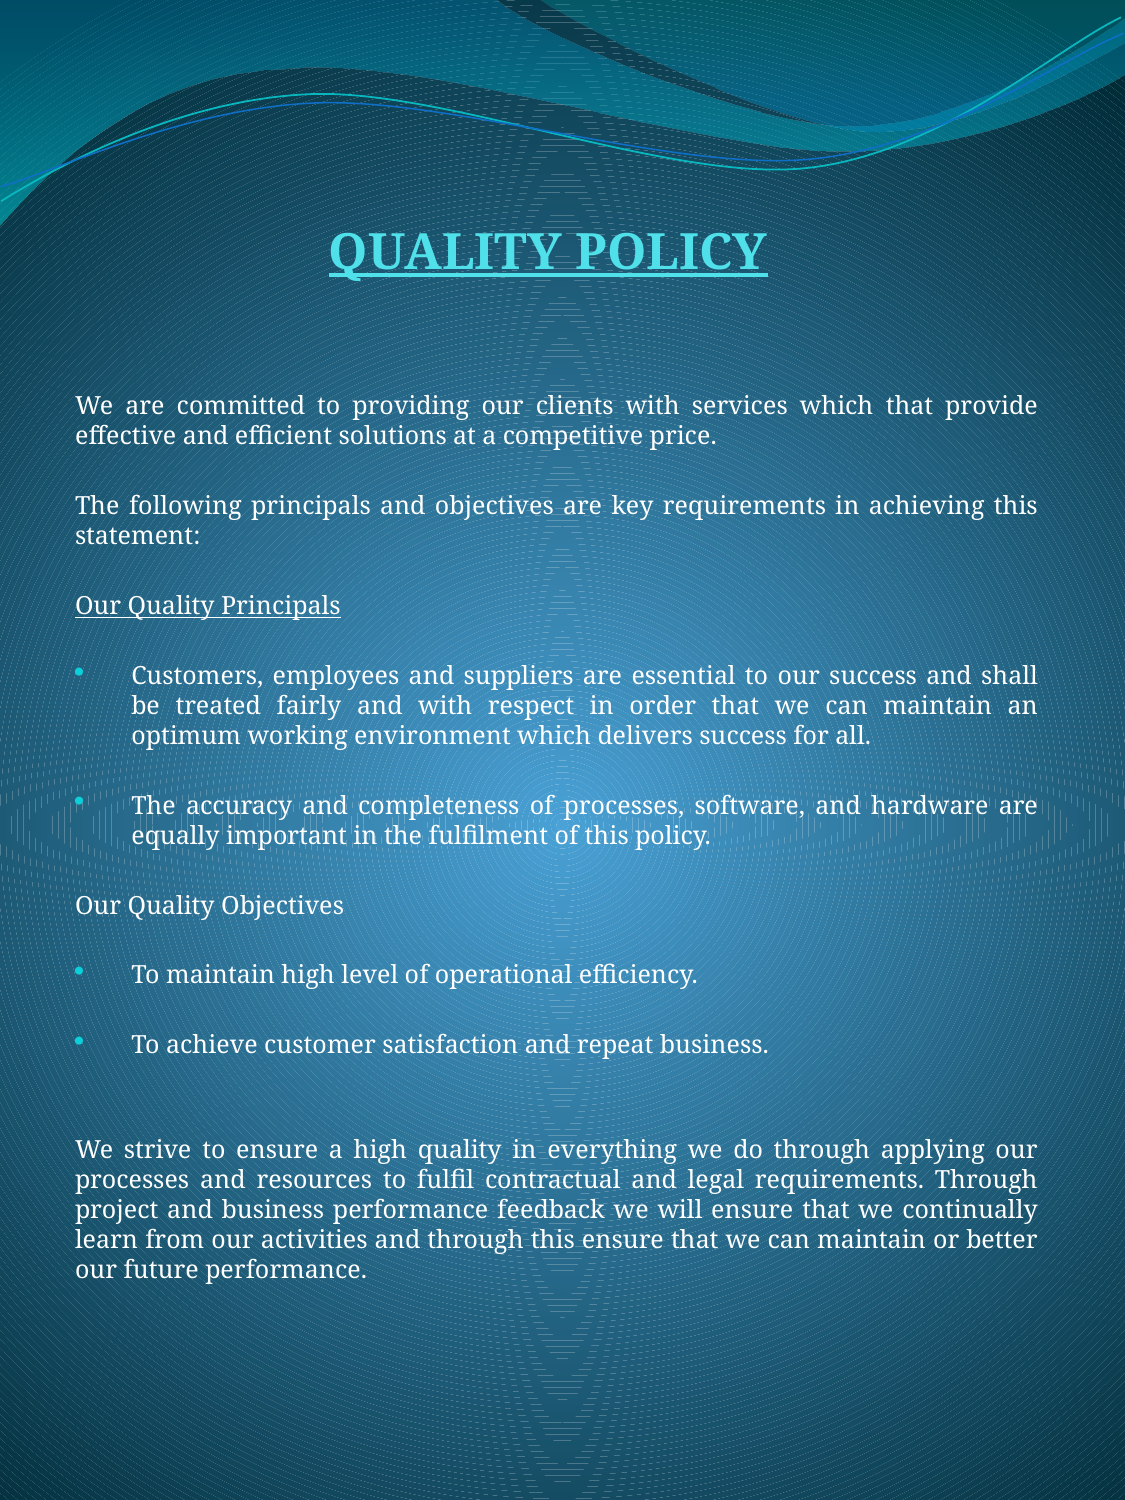

# QUALITY POLICY

We are committed to providing our clients with services which that provide effective and efficient solutions at a competitive price.

The following principals and objectives are key requirements in achieving this statement:

Our Quality Principals

Customers, employees and suppliers are essential to our success and shall be treated fairly and with respect in order that we can maintain an optimum working environment which delivers success for all.

The accuracy and completeness of processes, software, and hardware are equally important in the fulfilment of this policy.

Our Quality Objectives

To maintain high level of operational efficiency.

To achieve customer satisfaction and repeat business.

We strive to ensure a high quality in everything we do through applying our processes and resources to fulfil contractual and legal requirements. Through project and business performance feedback we will ensure that we continually learn from our activities and through this ensure that we can maintain or better our future performance.